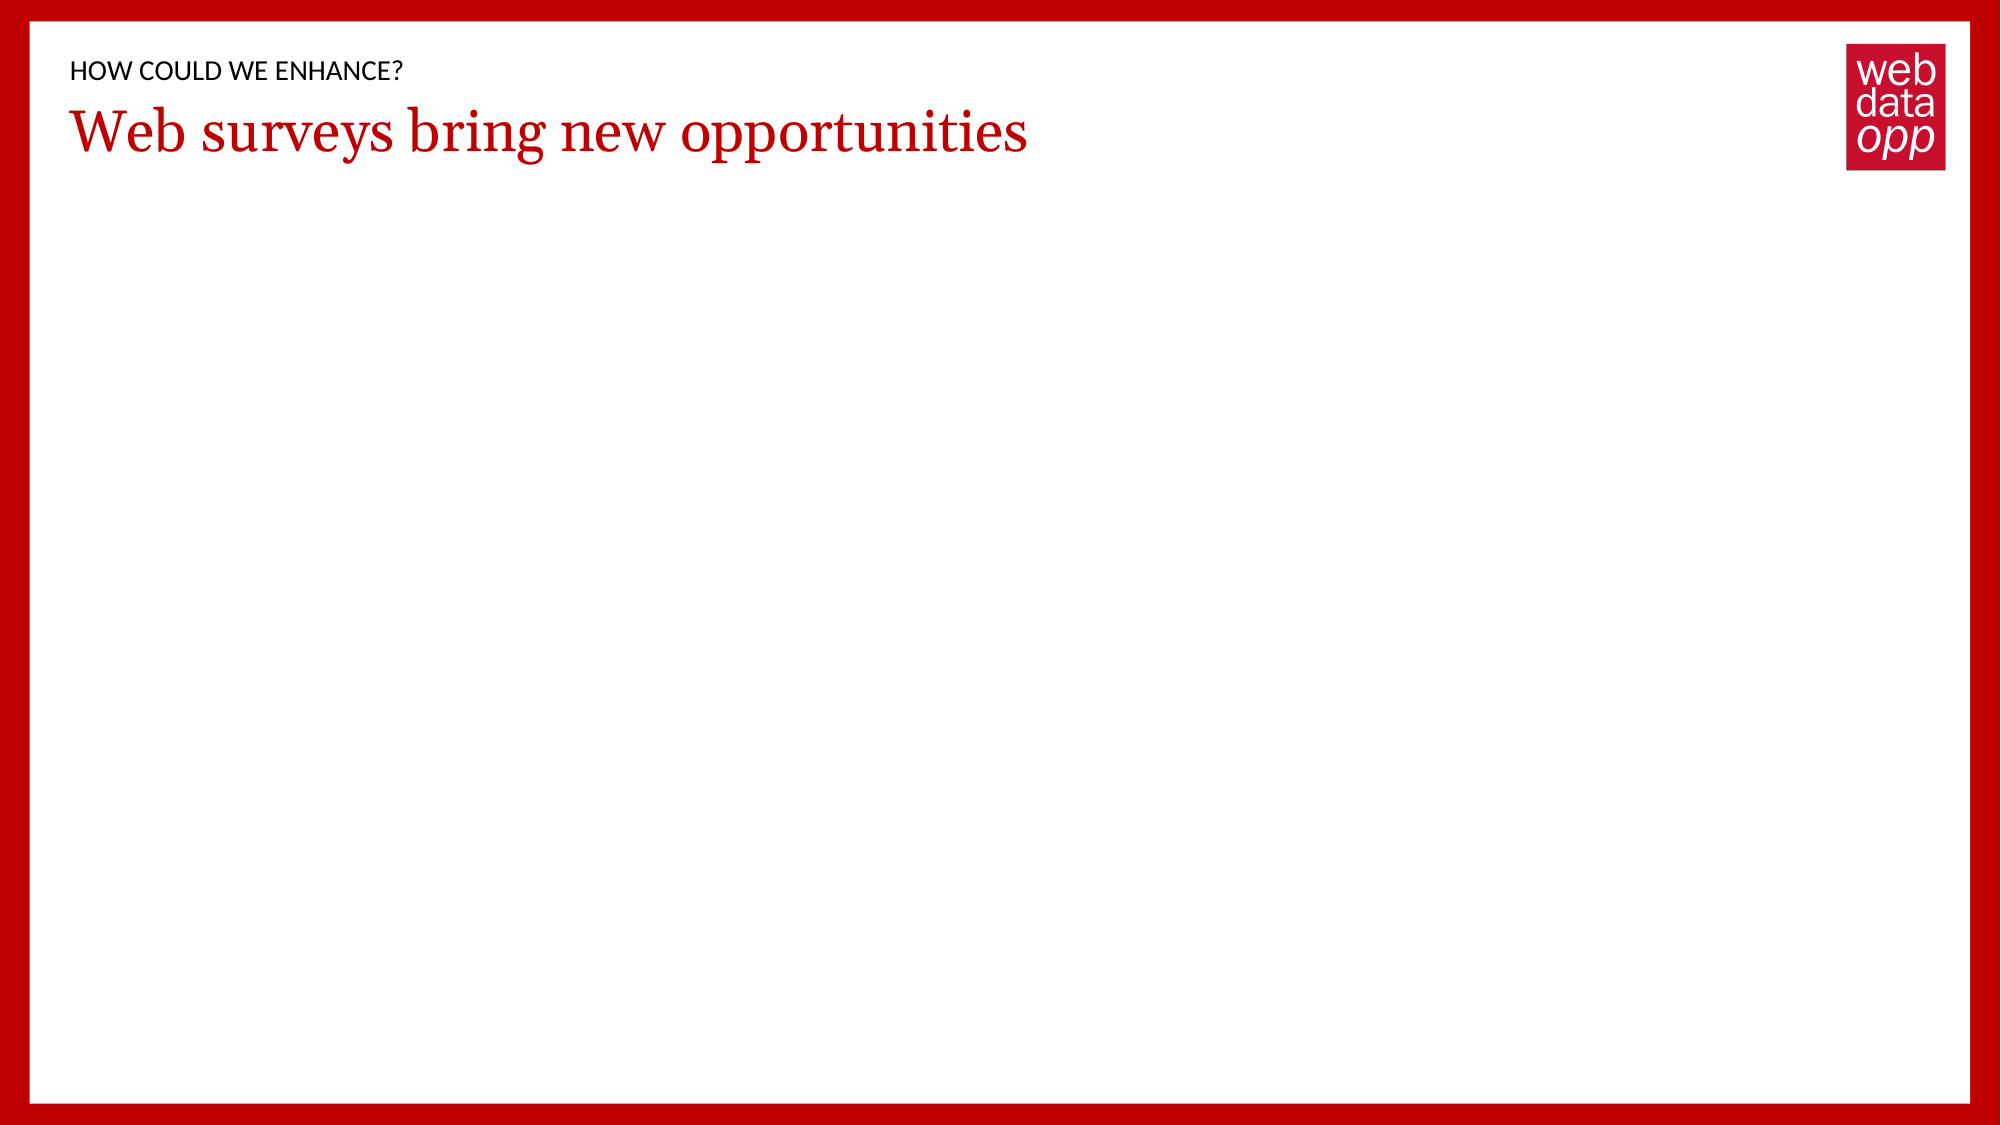

HOW COULD WE ENHANCE?
# Web surveys bring new opportunities